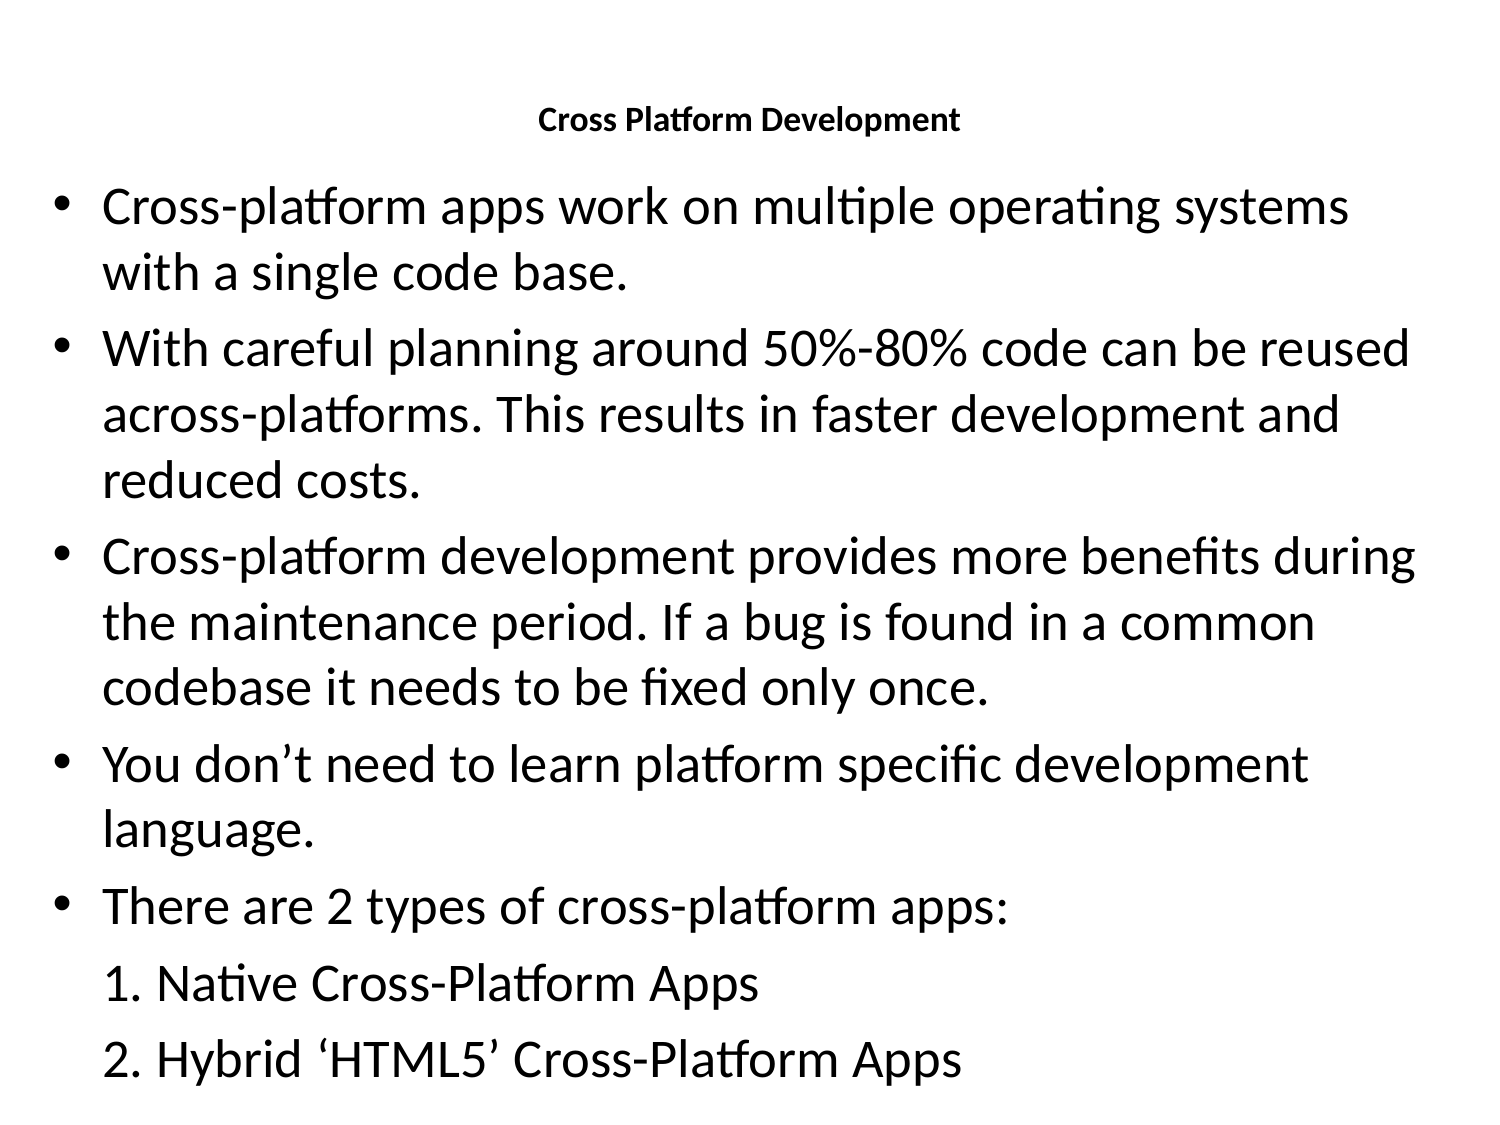

# Cross Platform Development
Cross-platform apps work on multiple operating systems with a single code base.
With careful planning around 50%-80% code can be reused across-platforms. This results in faster development and reduced costs.
Cross-platform development provides more benefits during the maintenance period. If a bug is found in a common codebase it needs to be fixed only once.
You don’t need to learn platform specific development language.
There are 2 types of cross-platform apps:
	1. Native Cross-Platform Apps
	2. Hybrid ‘HTML5’ Cross-Platform Apps